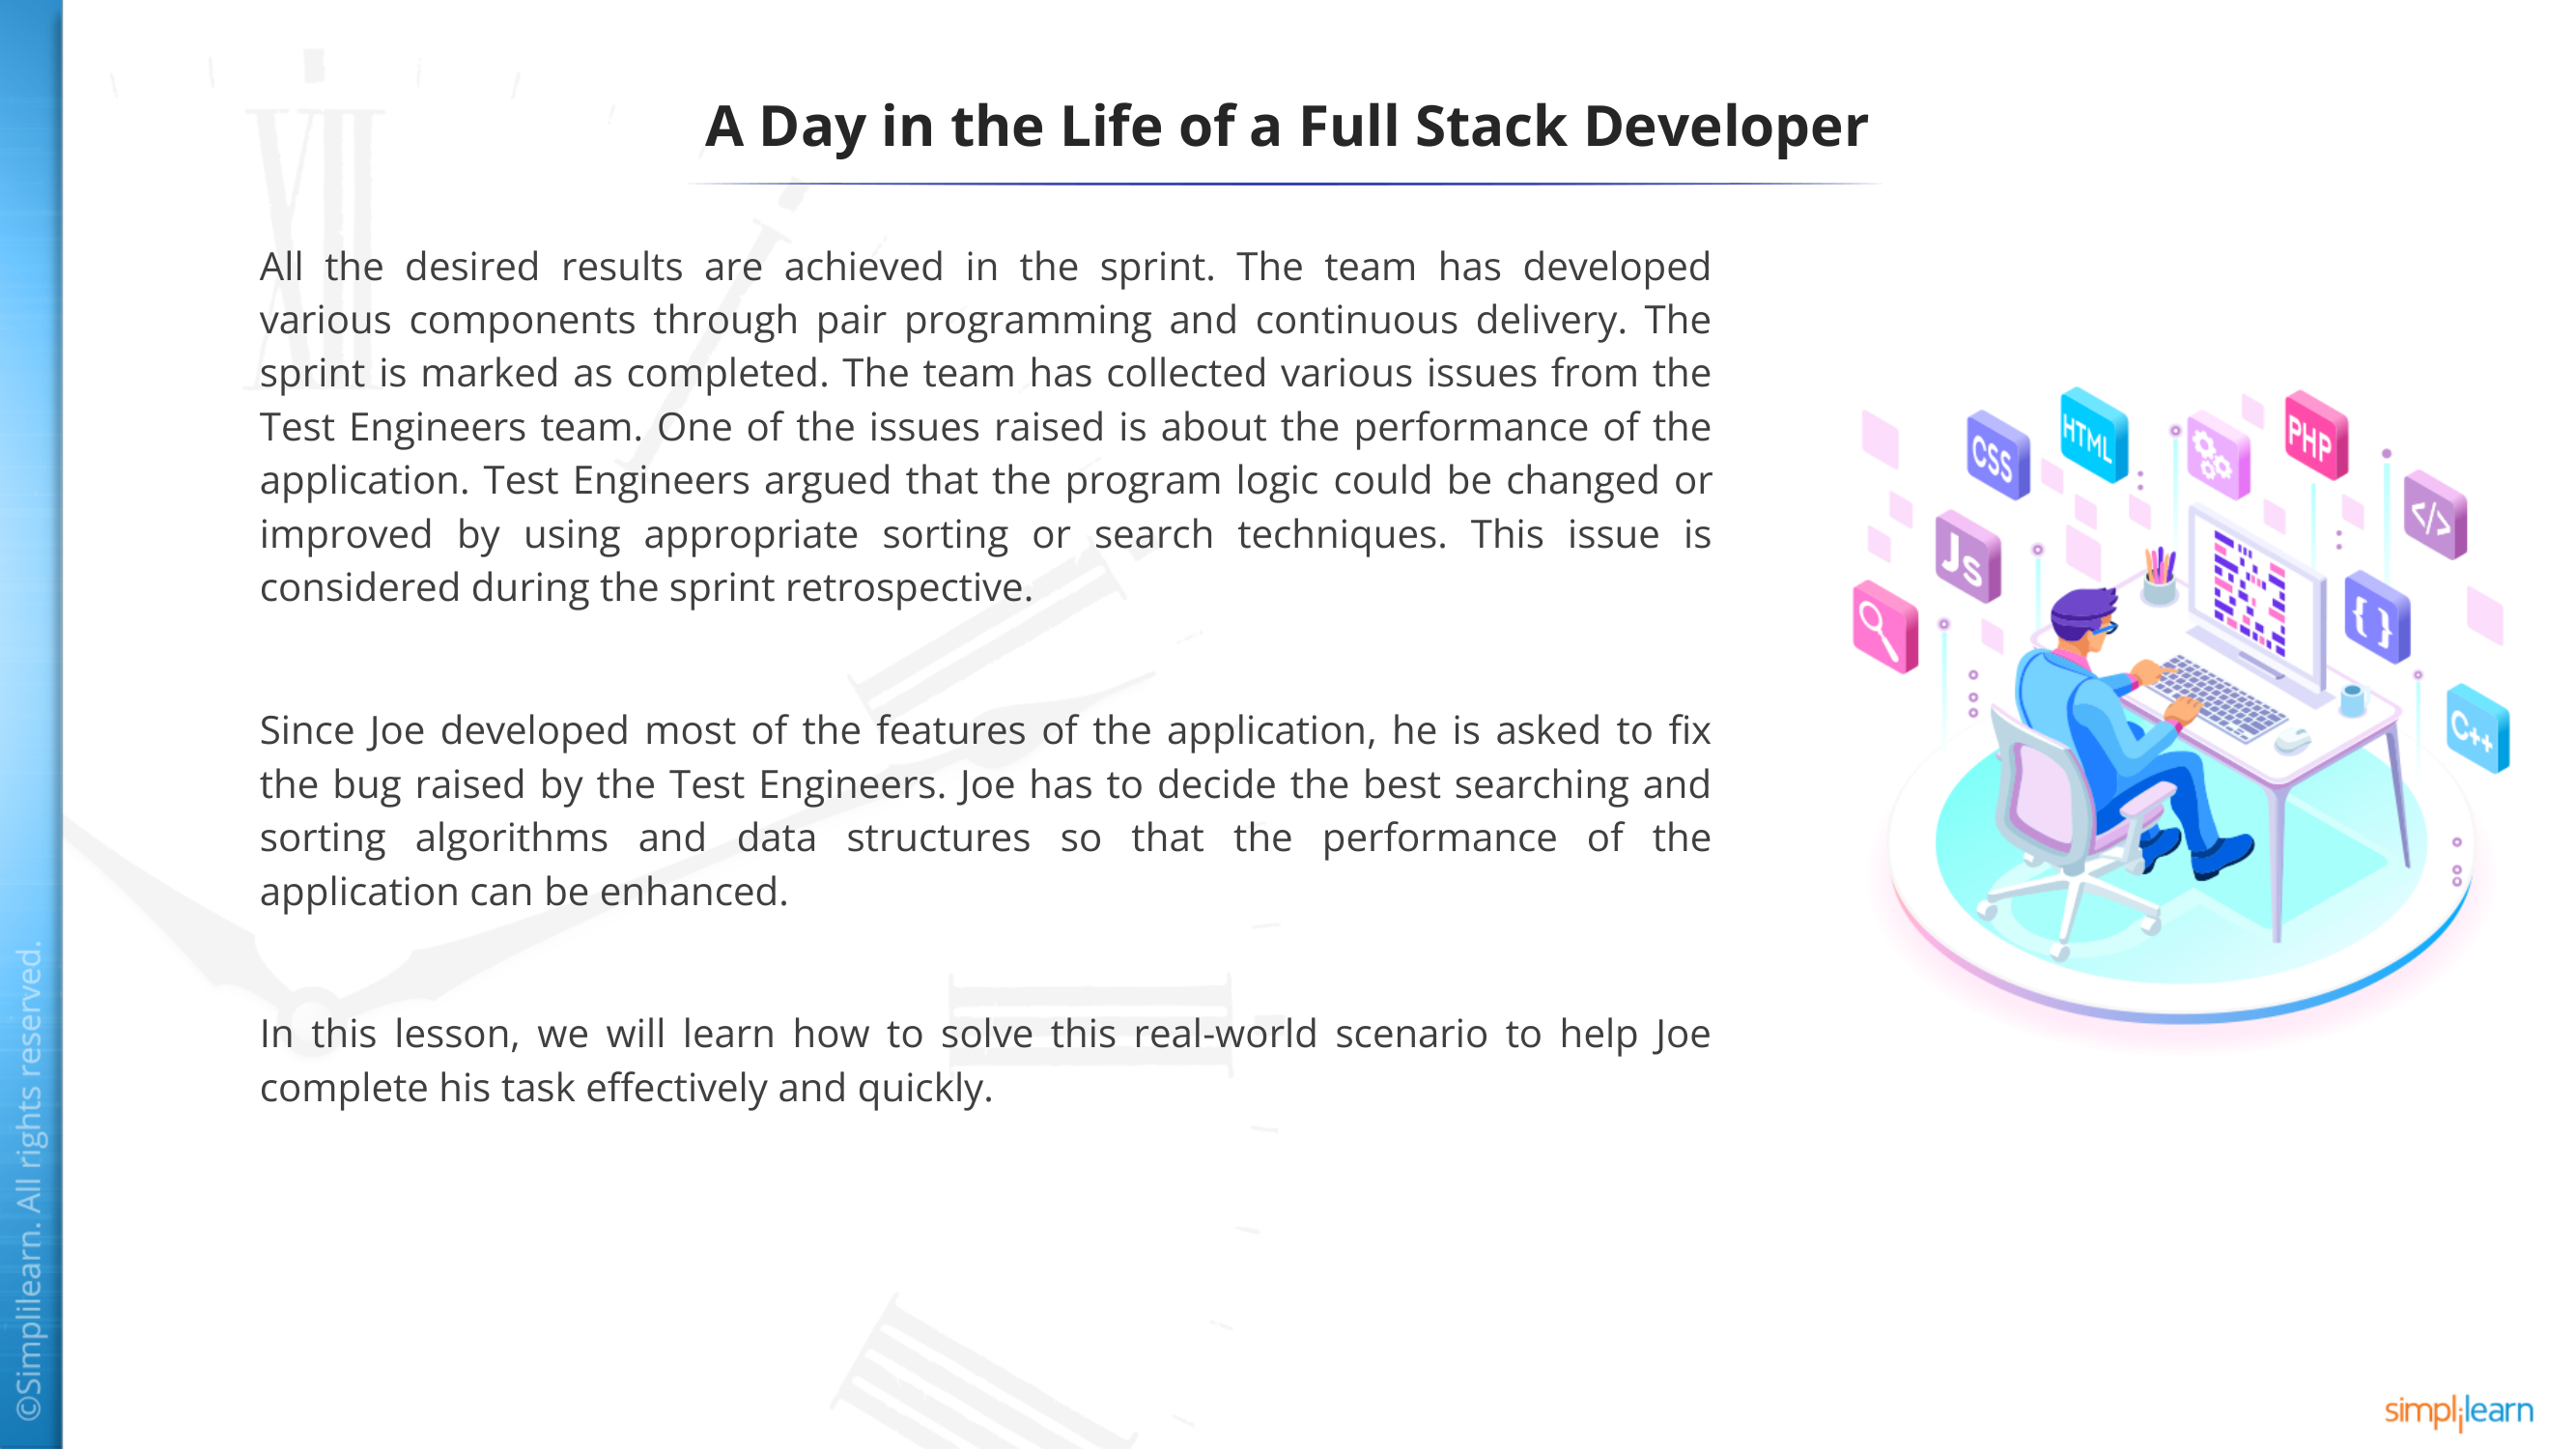

All the desired results are achieved in the sprint. The team has developed various components through pair programming and continuous delivery. The sprint is marked as completed. The team has collected various issues from the Test Engineers team. One of the issues raised is about the performance of the application. Test Engineers argued that the program logic could be changed or improved by using appropriate sorting or search techniques. This issue is considered during the sprint retrospective.

Since Joe developed most of the features of the application, he is asked to fix the bug raised by the Test Engineers. Joe has to decide the best searching and sorting algorithms and data structures so that the performance of the application can be enhanced.

In this lesson, we will learn how to solve this real-world scenario to help Joe complete his task effectively and quickly.